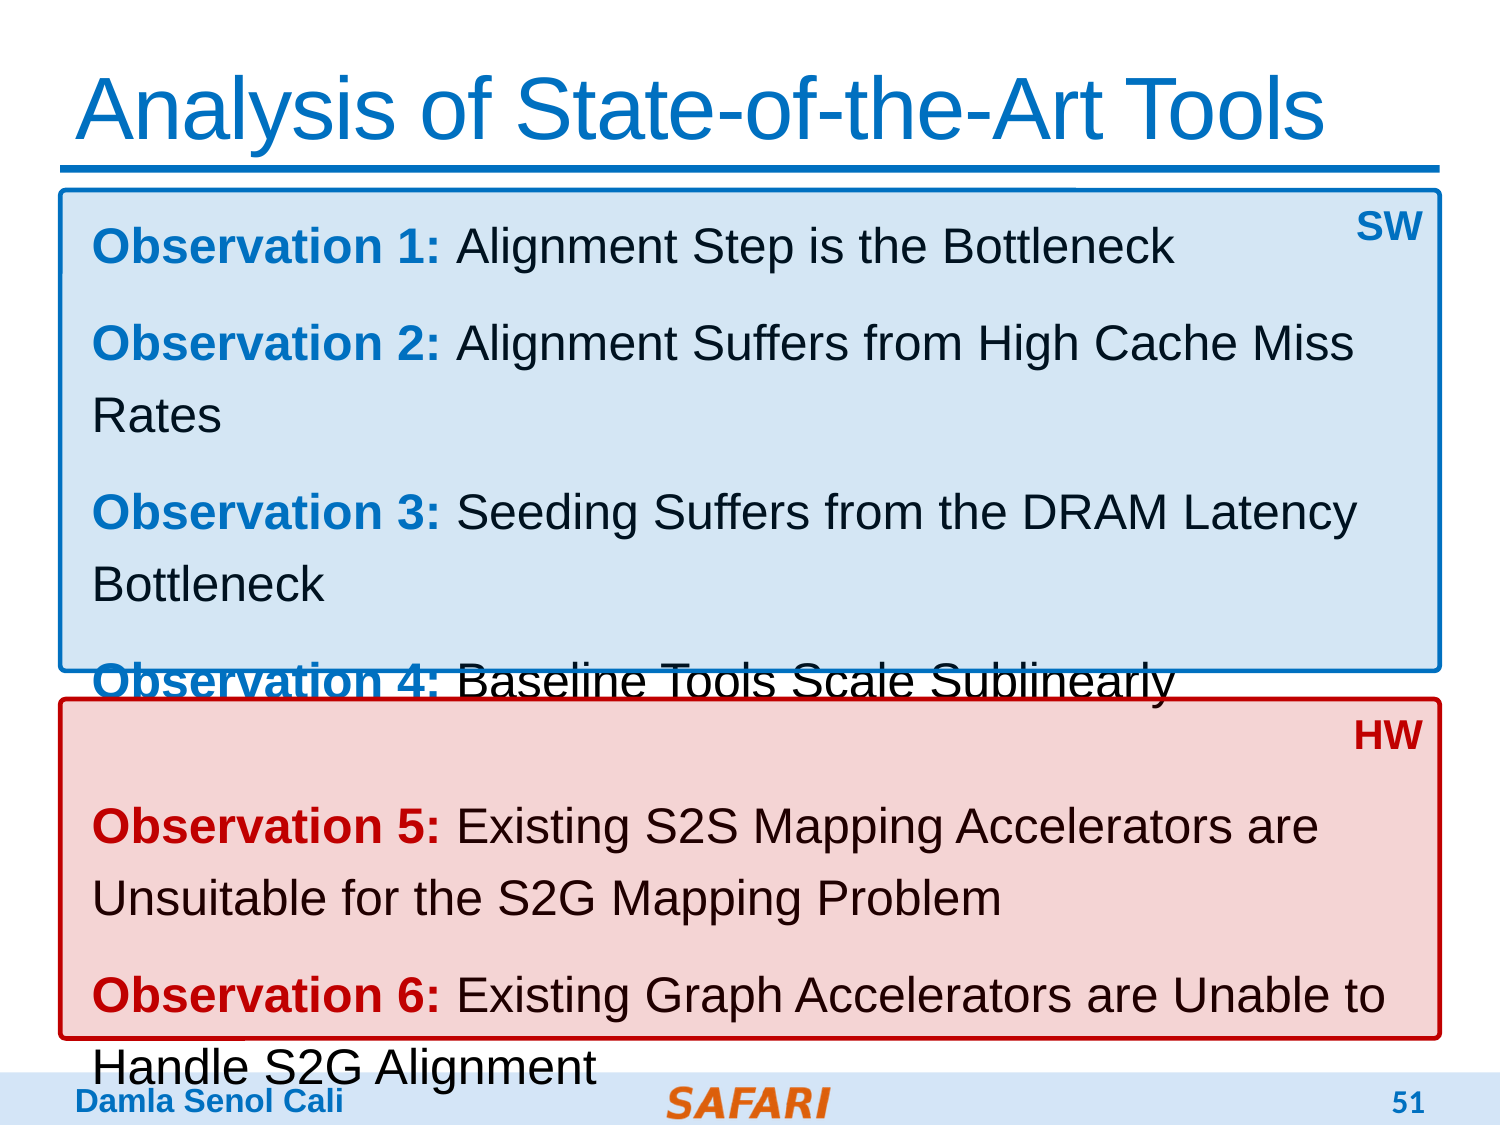

# Analysis of State-of-the-Art Tools
	SW
Observation 1: Alignment Step is the Bottleneck
Observation 2: Alignment Suffers from High Cache Miss Rates
Observation 3: Seeding Suffers from the DRAM Latency Bottleneck
Observation 4: Baseline Tools Scale Sublinearly

Observation 5: Existing S2S Mapping Accelerators are  Unsuitable for the S2G Mapping Problem
Observation 6: Existing Graph Accelerators are Unable to  Handle S2G Alignment
HW
51